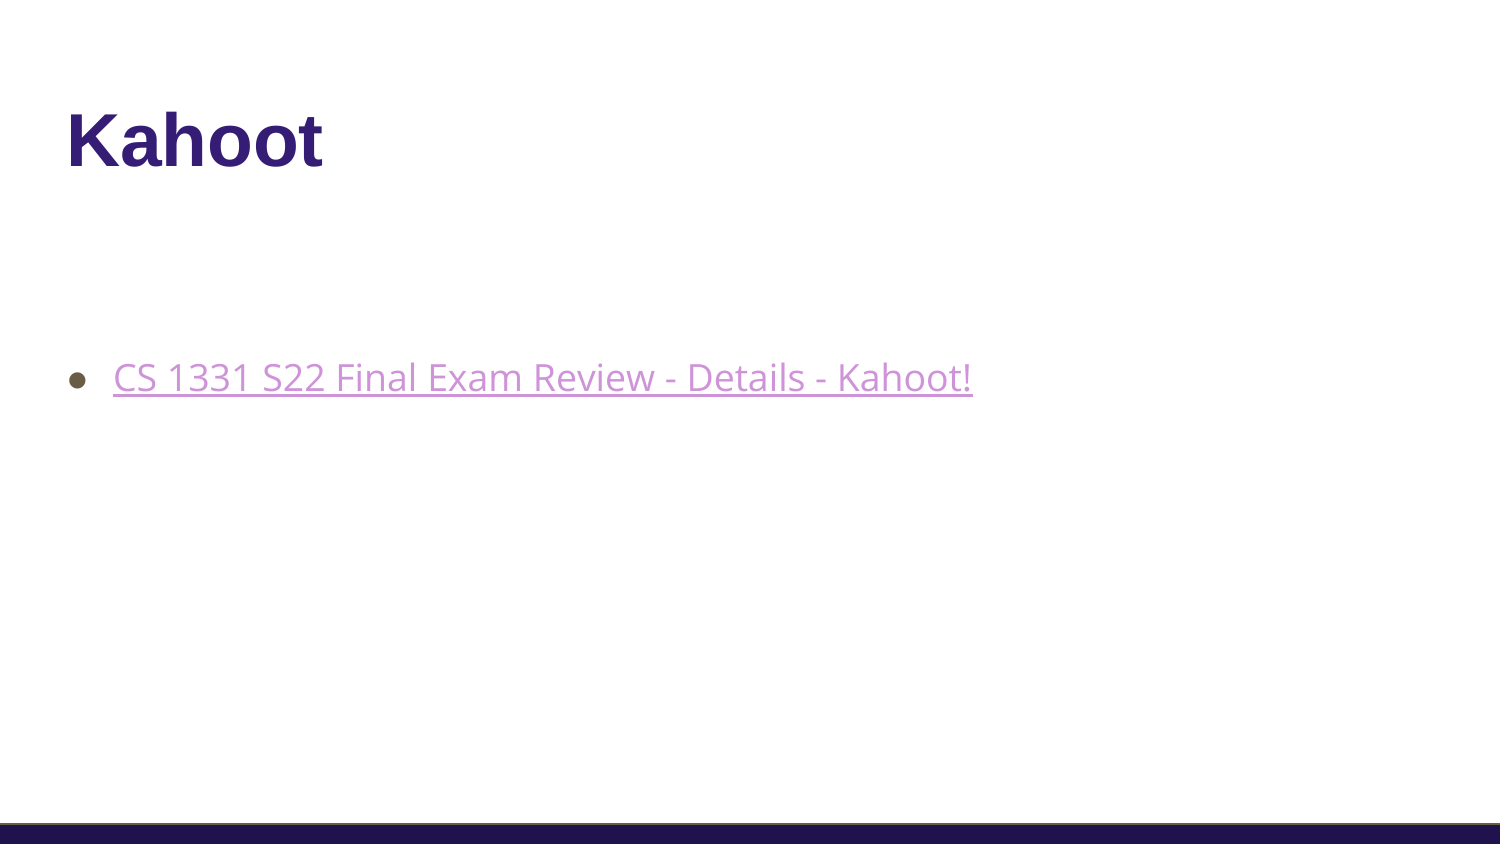

# Kahoot

CS 1331 S22 Final Exam Review - Details - Kahoot!